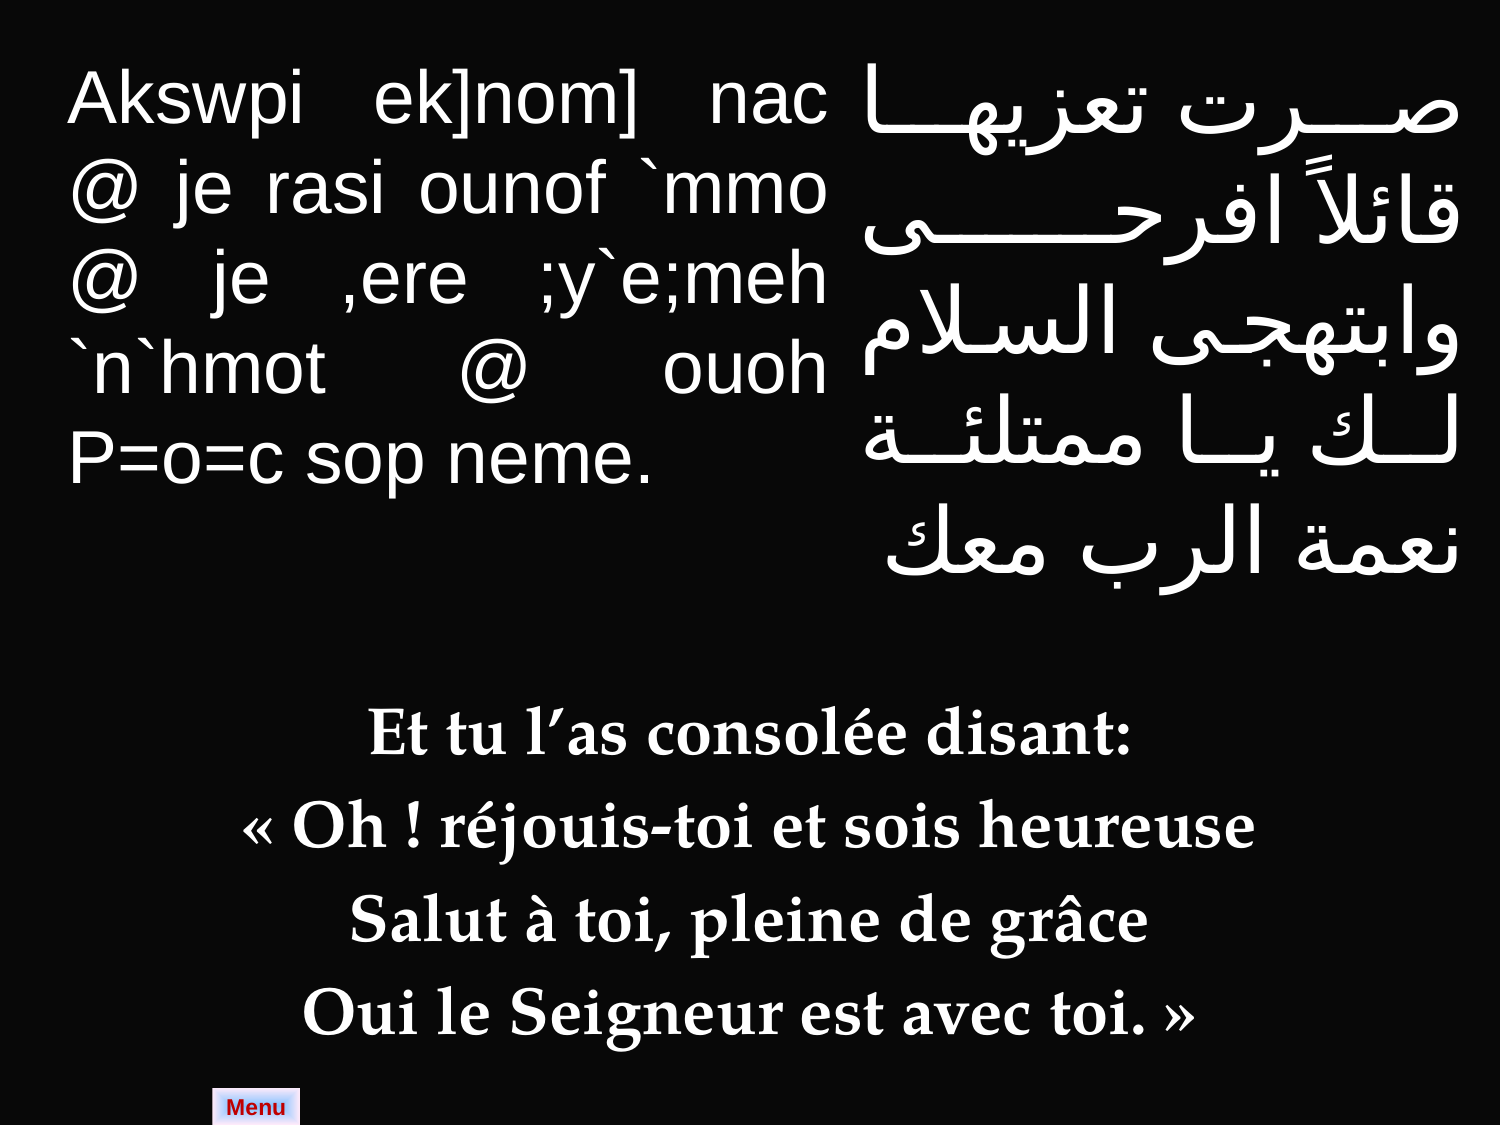

صرت تعزيها قائلاً افرحى وابتهجى السلام لك يا ممتلئة نعمة الرب معك
Akswpi ek]nom] nac @ je rasi ounof `mmo @ je ,ere ;y`e;meh `n`hmot @ ouoh P=o=c sop neme.
Et tu l’as consolée disant:
« Oh ! réjouis-toi et sois heureuse
Salut à toi, pleine de grâce
Oui le Seigneur est avec toi. »
Menu